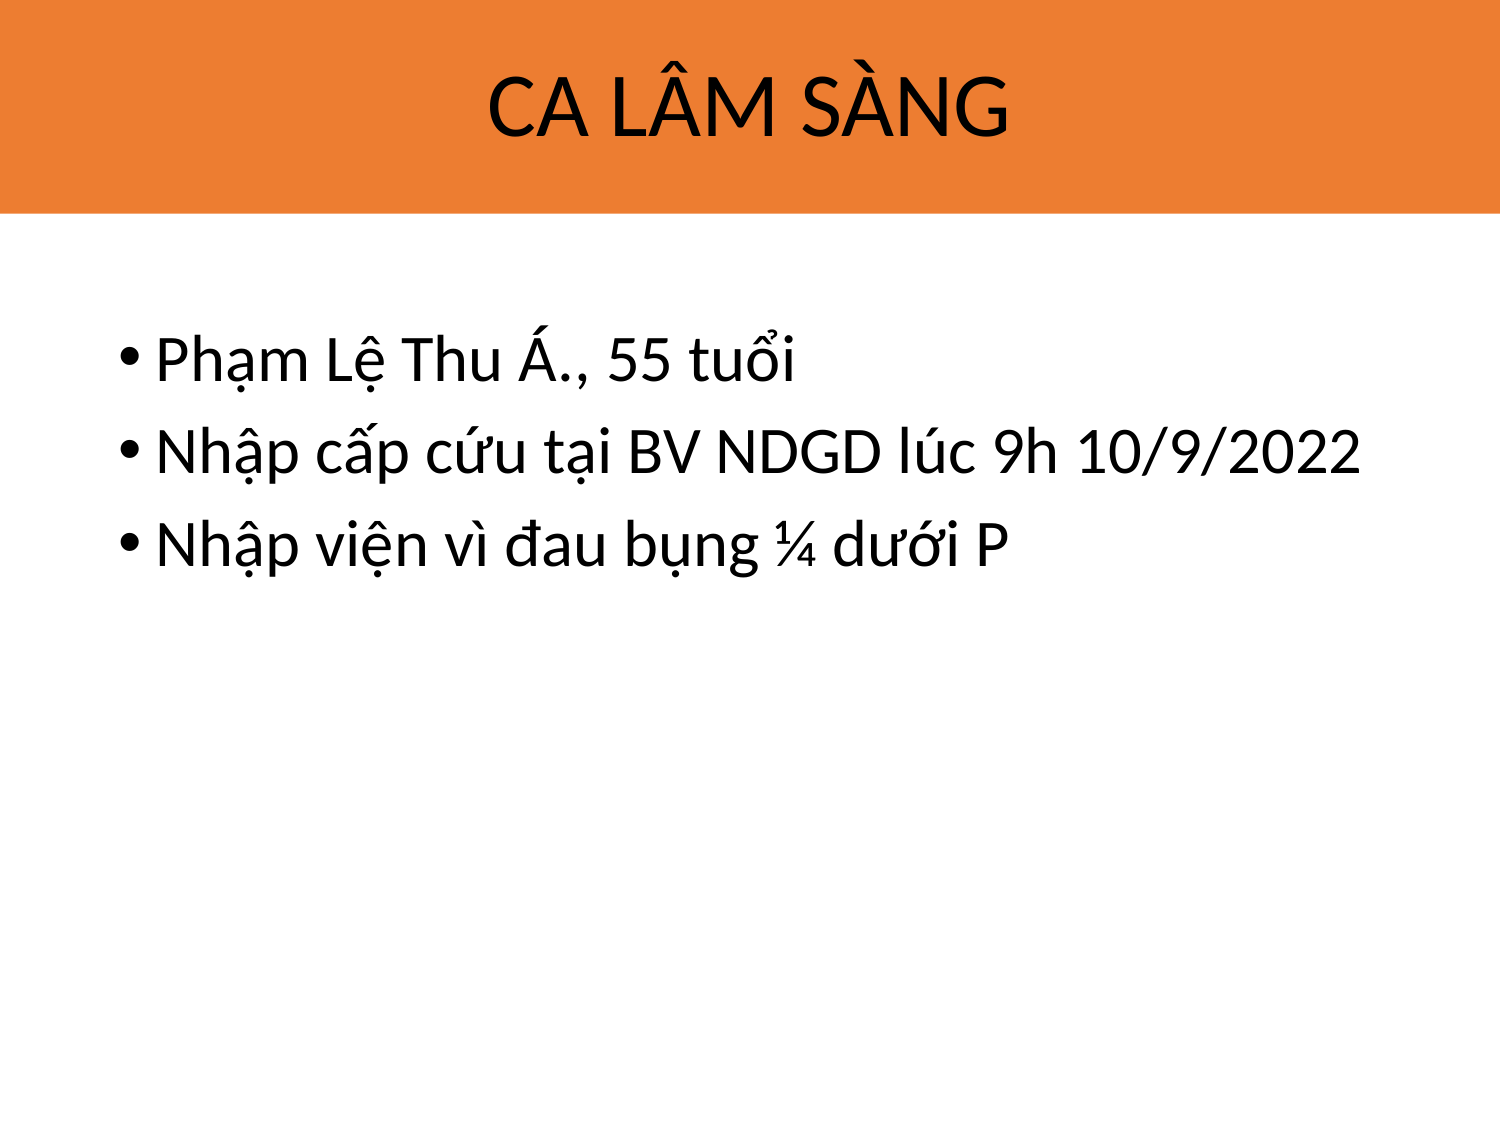

# CA LÂM SÀNG
Phạm Lệ Thu Á., 55 tuổi
Nhập cấp cứu tại BV NDGD lúc 9h 10/9/2022
Nhập viện vì đau bụng ¼ dưới P